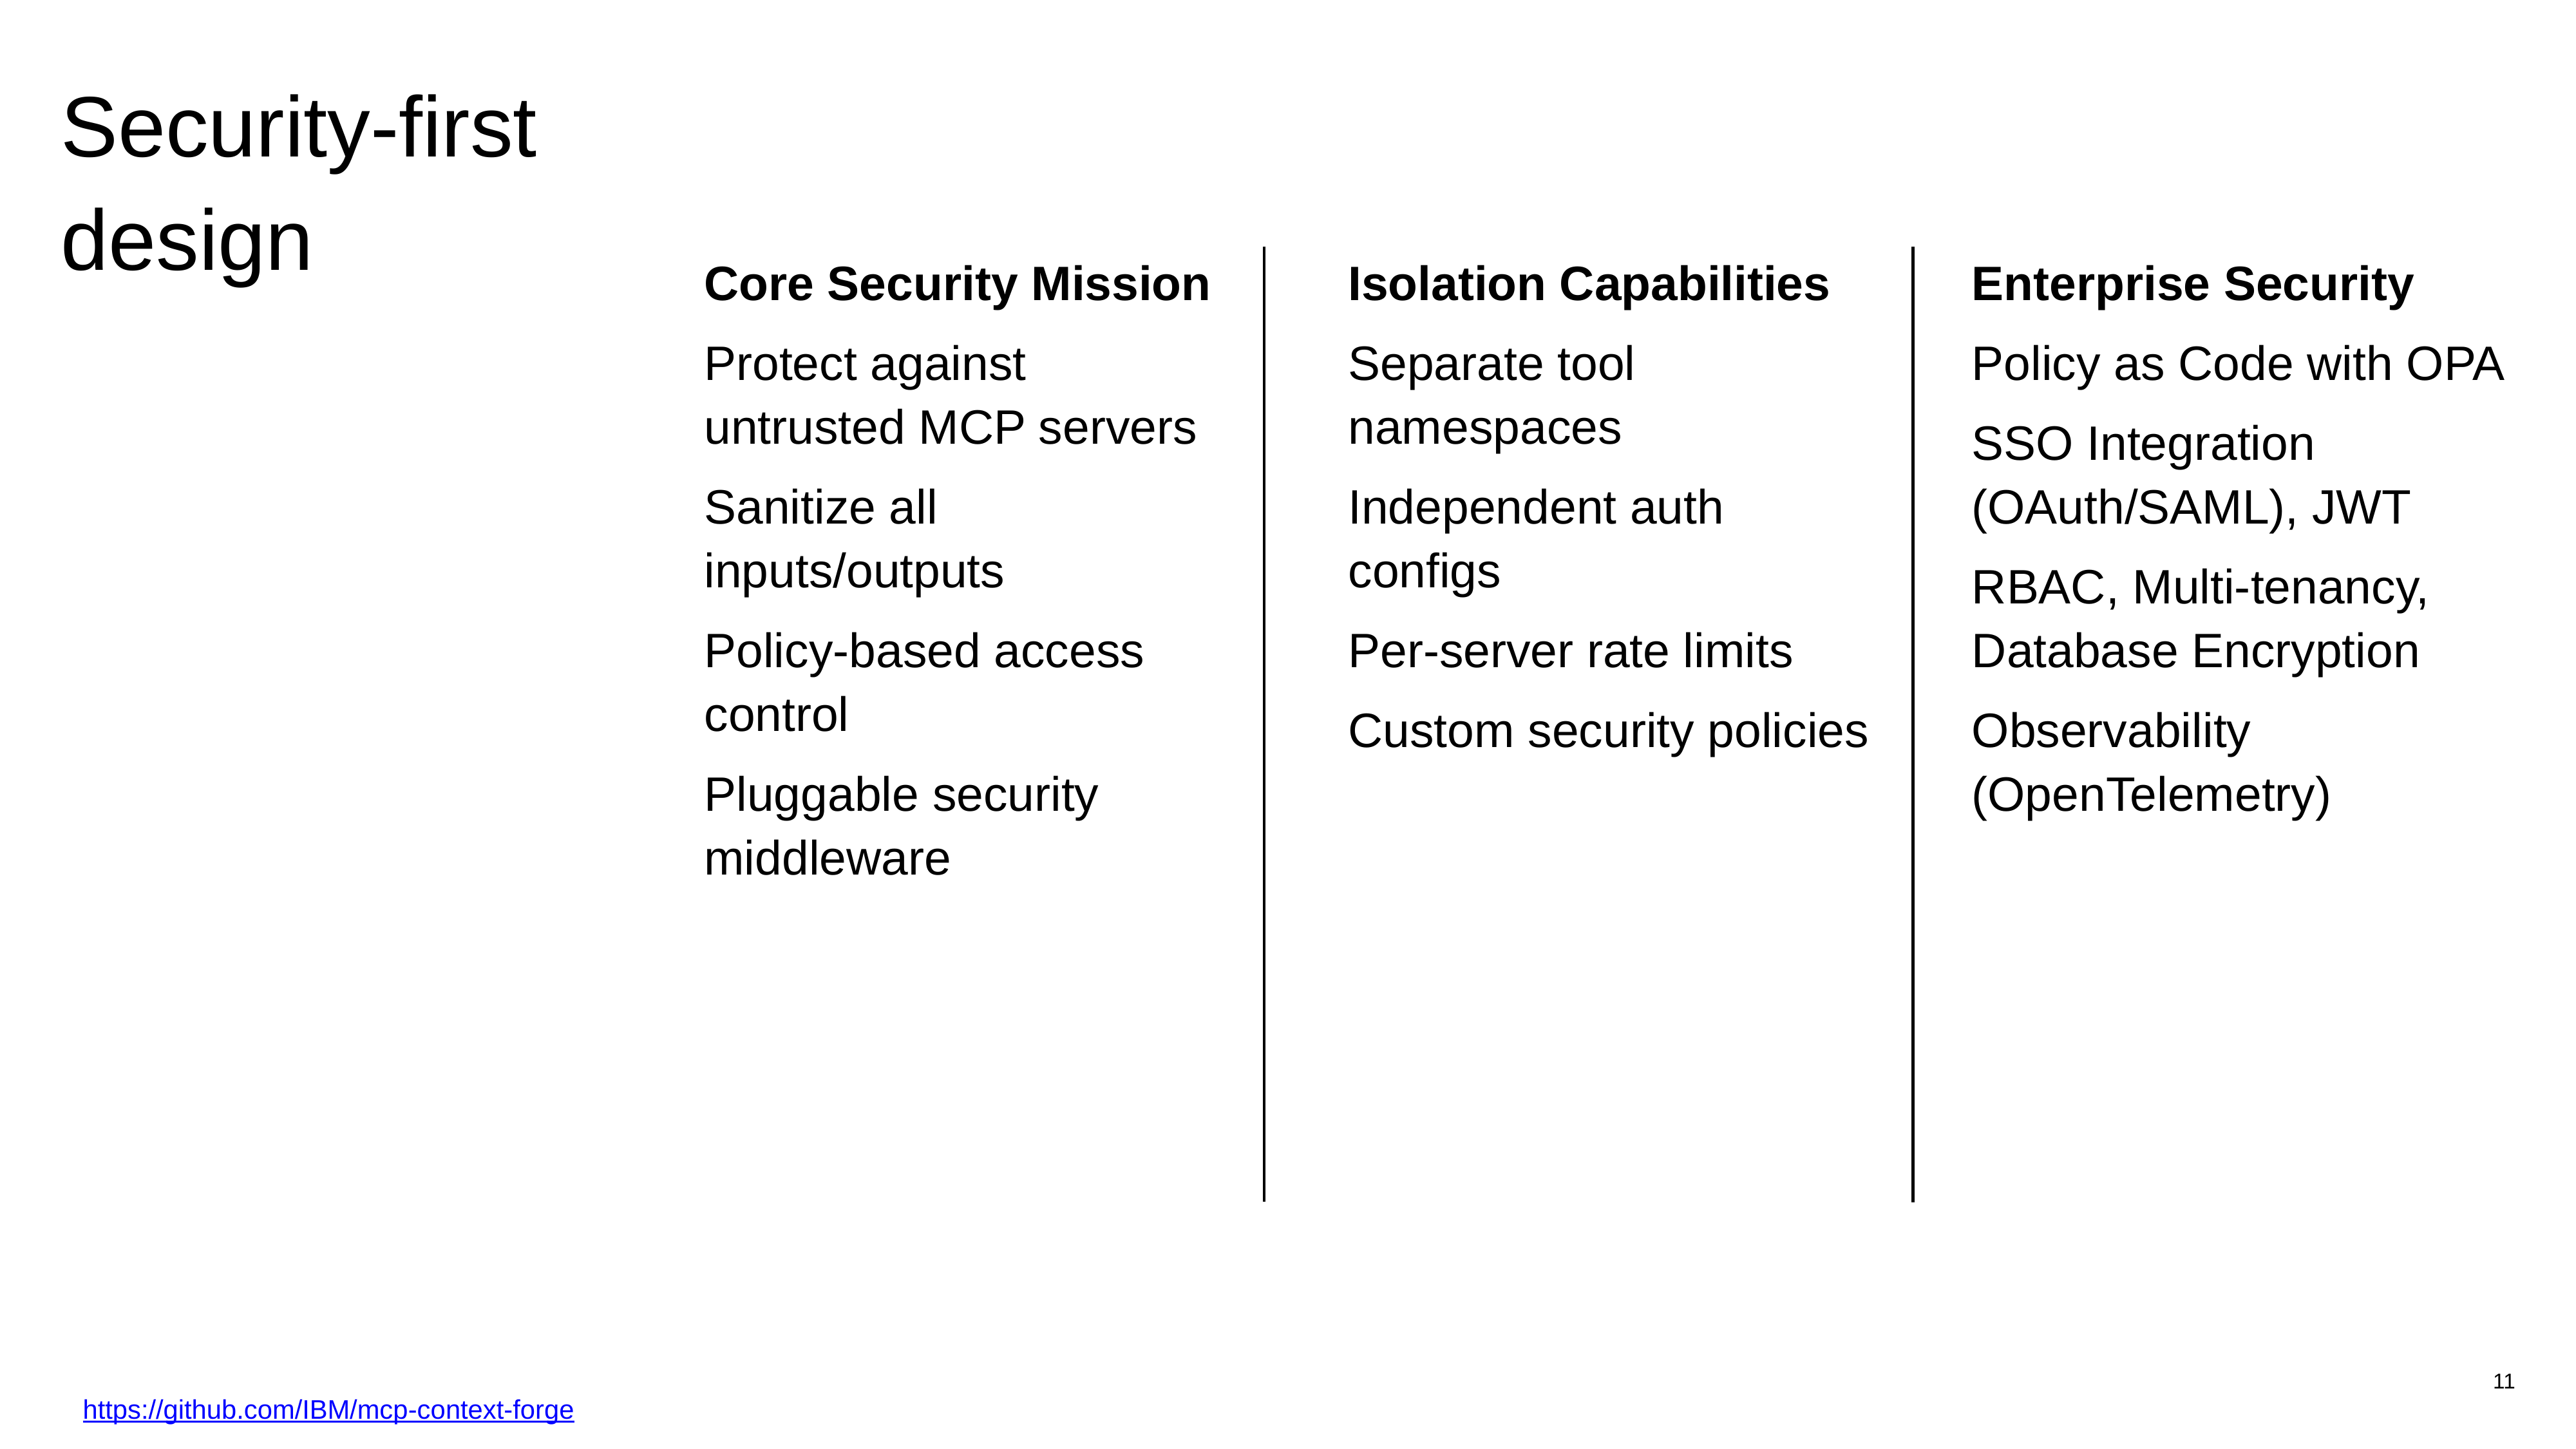

Security-first design
Core Security Mission
Protect against untrusted MCP servers
Sanitize all inputs/outputs
Policy-based access control
Pluggable security middleware

Enterprise Security
Policy as Code with OPA
SSO Integration (OAuth/SAML), JWT
RBAC, Multi-tenancy, Database Encryption
Observability (OpenTelemetry)
Isolation Capabilities
Separate tool namespaces
Independent auth configs
Per-server rate limits
Custom security policies

11
https://github.com/IBM/mcp-context-forge